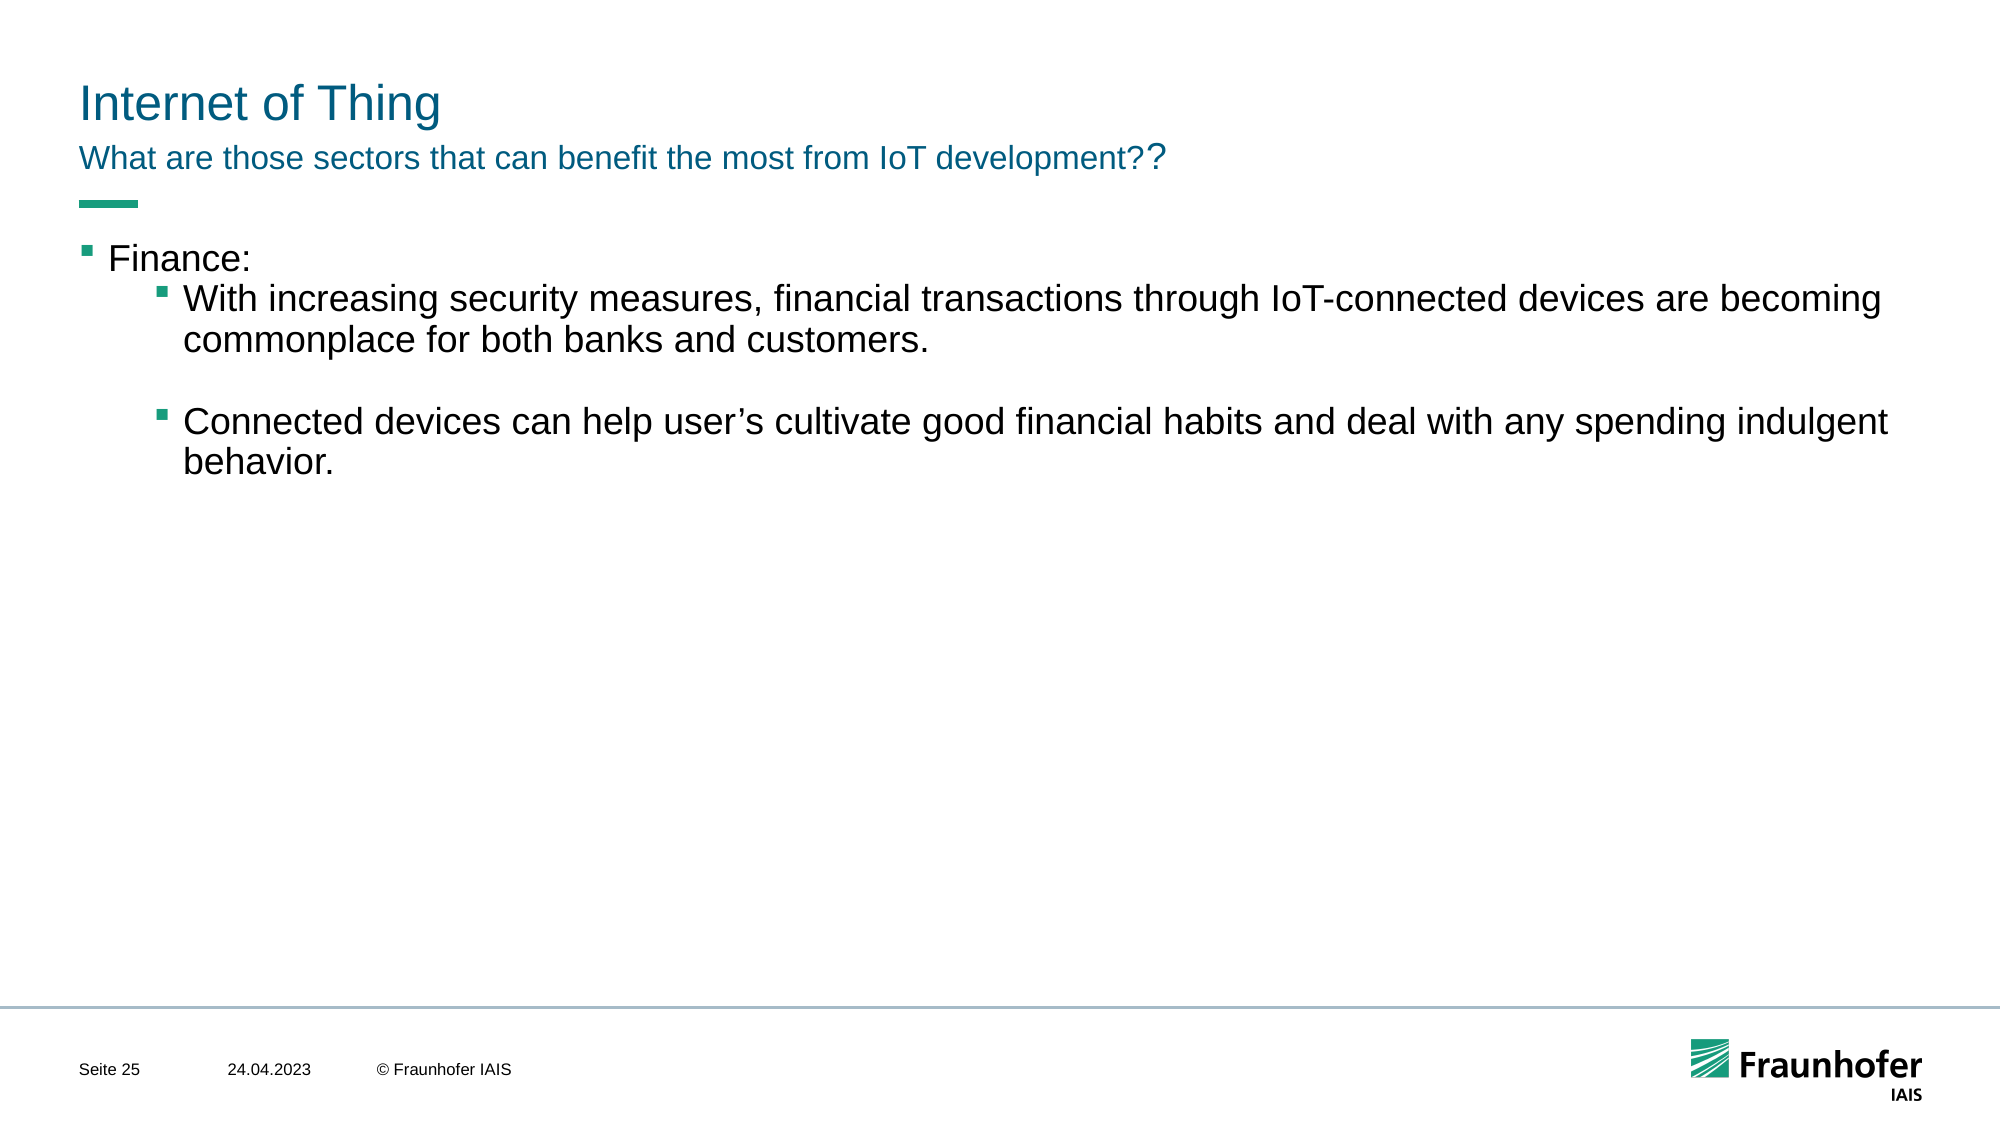

# Internet of Thing
What are those sectors that can benefit the most from IoT development??
Finance:
With increasing security measures, financial transactions through IoT-connected devices are becoming commonplace for both banks and customers.

Connected devices can help user’s cultivate good financial habits and deal with any spending indulgent behavior.

Seite 25
24.04.2023
© Fraunhofer IAIS